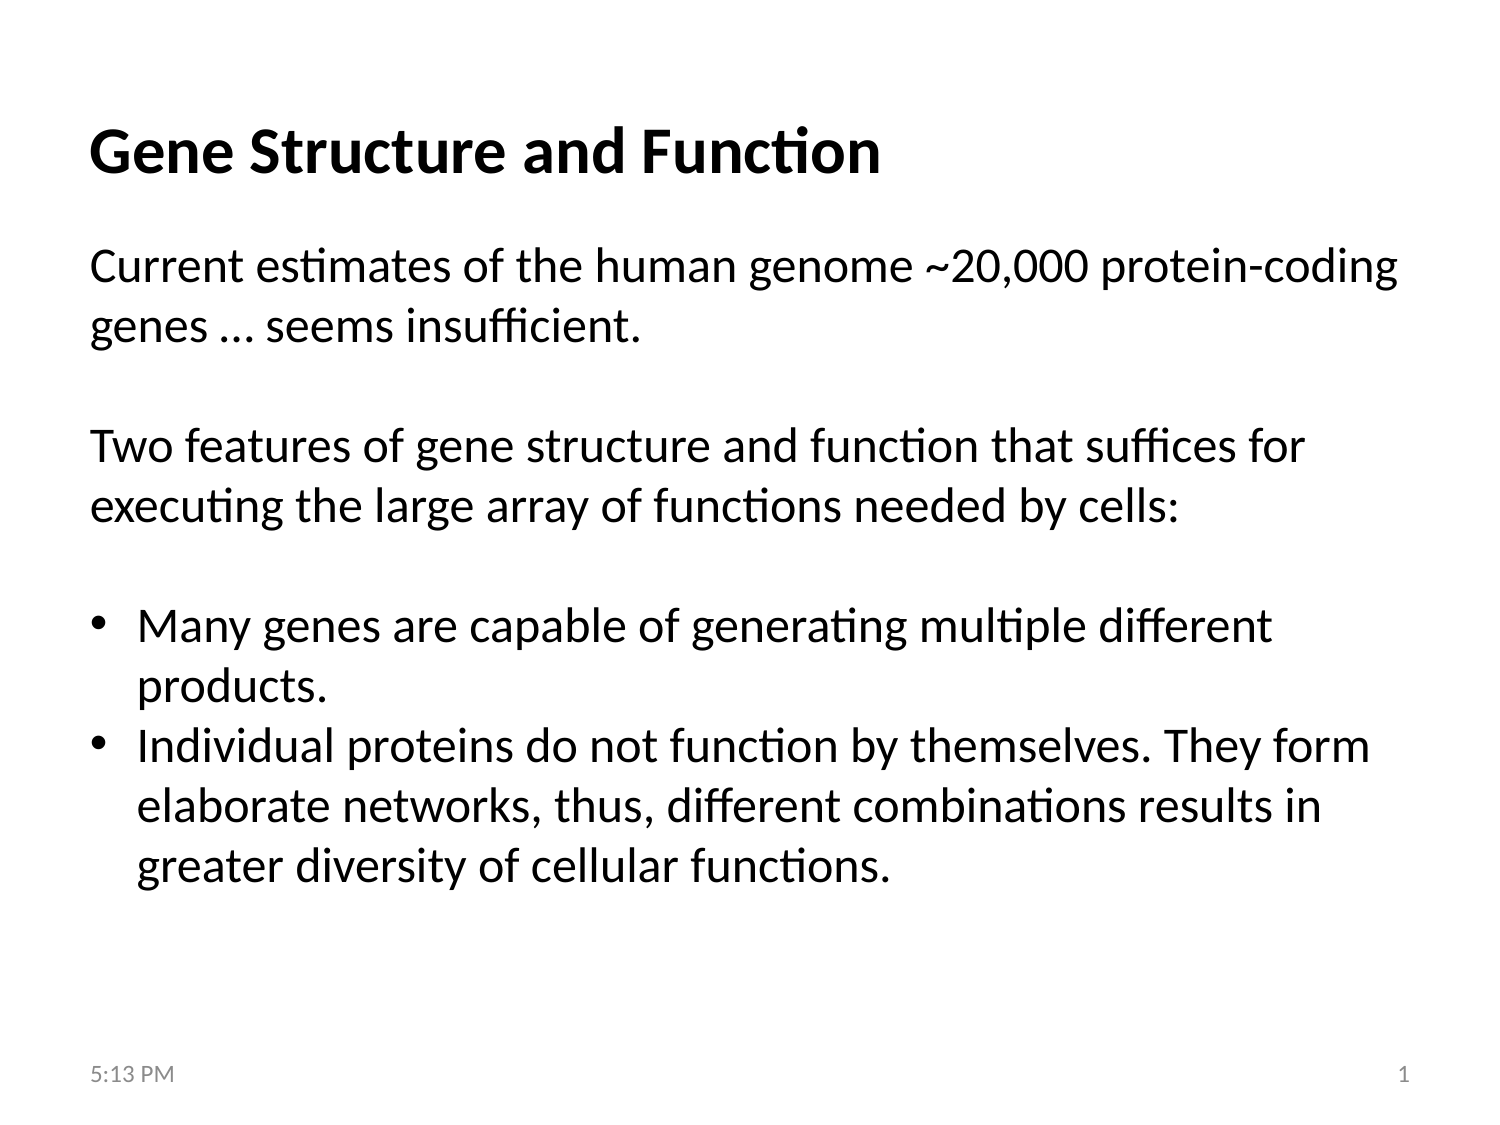

Gene Structure and Function

Current estimates of the human genome ~20,000 protein-coding genes … seems insufficient.

Two features of gene structure and function that suffices for executing the large array of functions needed by cells:

Many genes are capable of generating multiple different products.
Individual proteins do not function by themselves. They form elaborate networks, thus, different combinations results in greater diversity of cellular functions.
5:13 PM
1